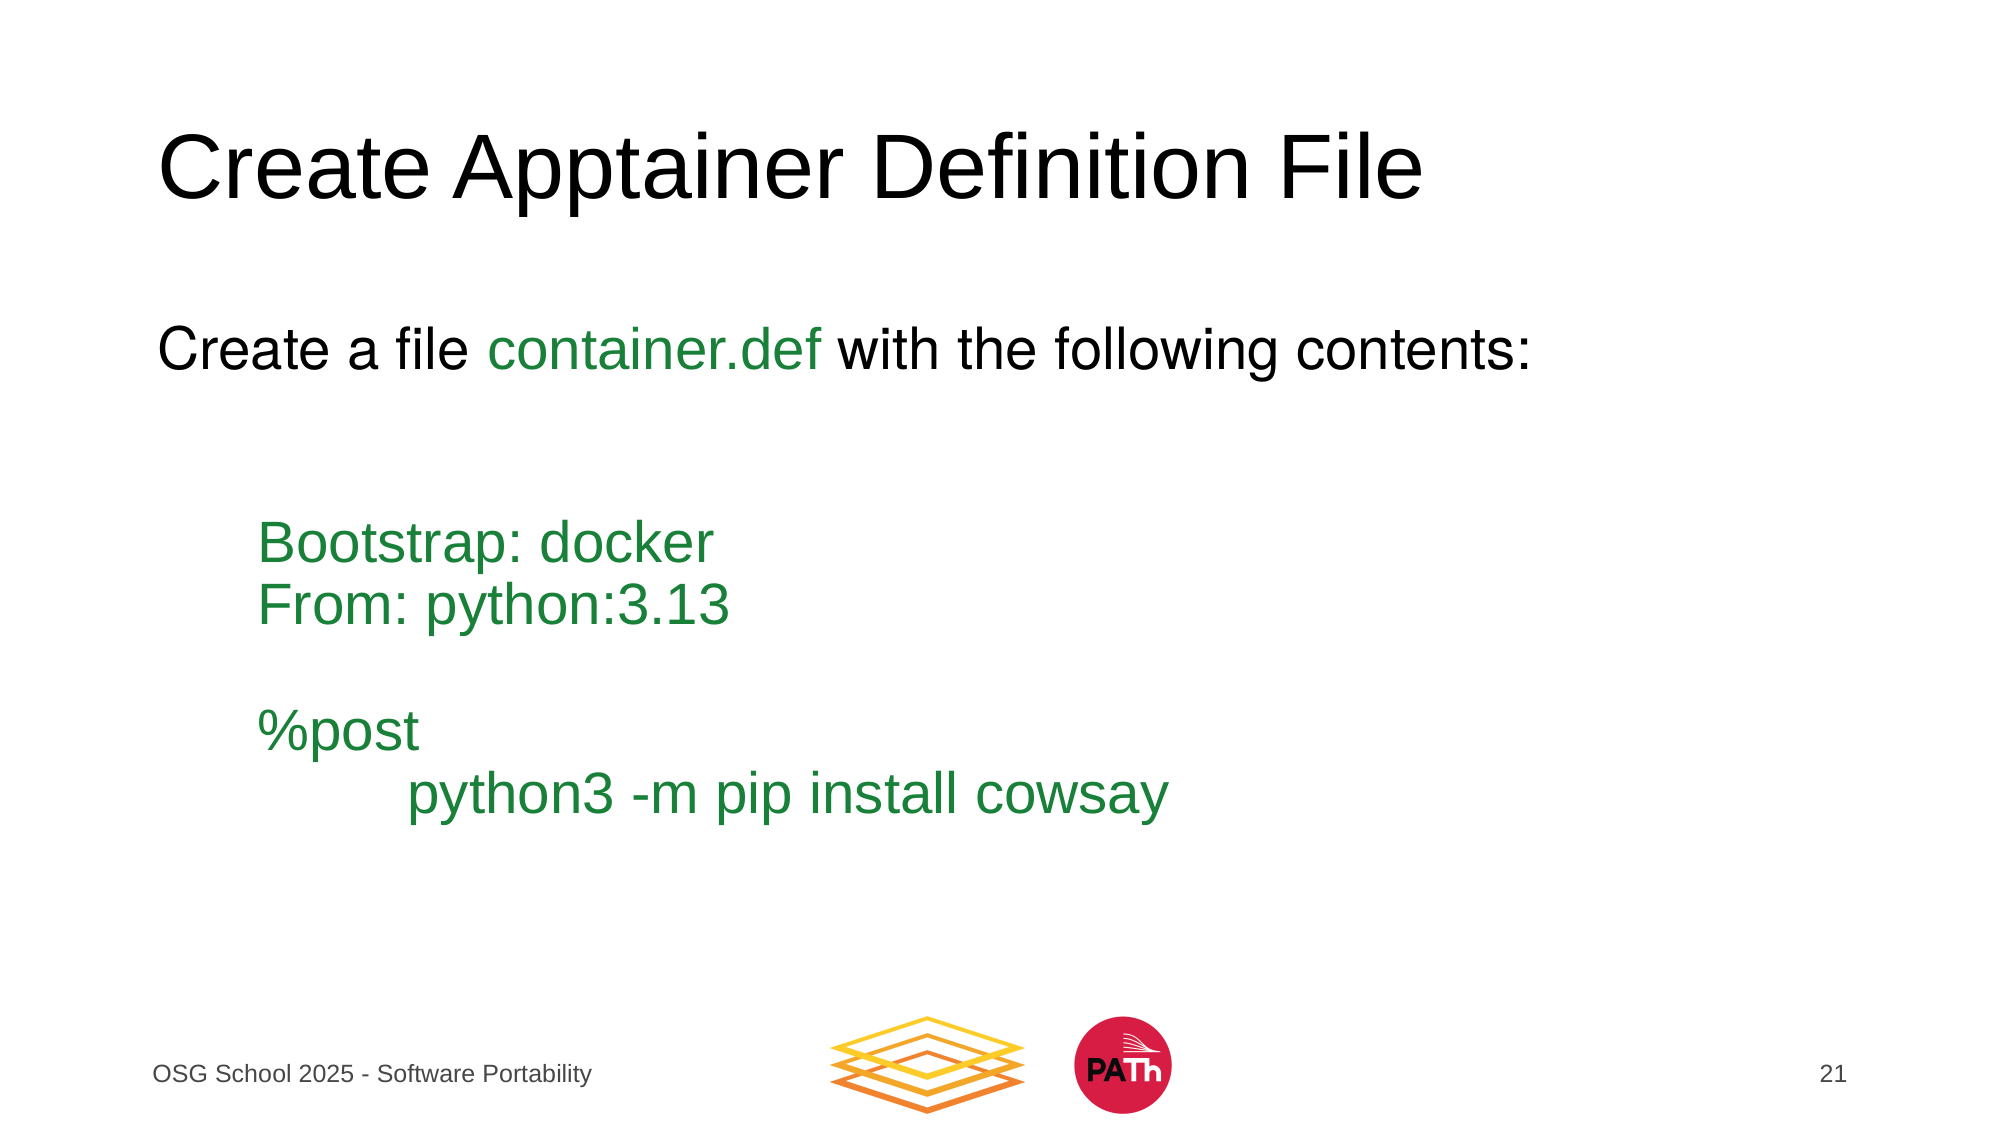

# Create Apptainer Definition File
Create a file container.def with the following contents:

Bootstrap: docker
From: python:3.13
%post
	python3 -m pip install cowsay

OSG School 2025 - Software Portability
21